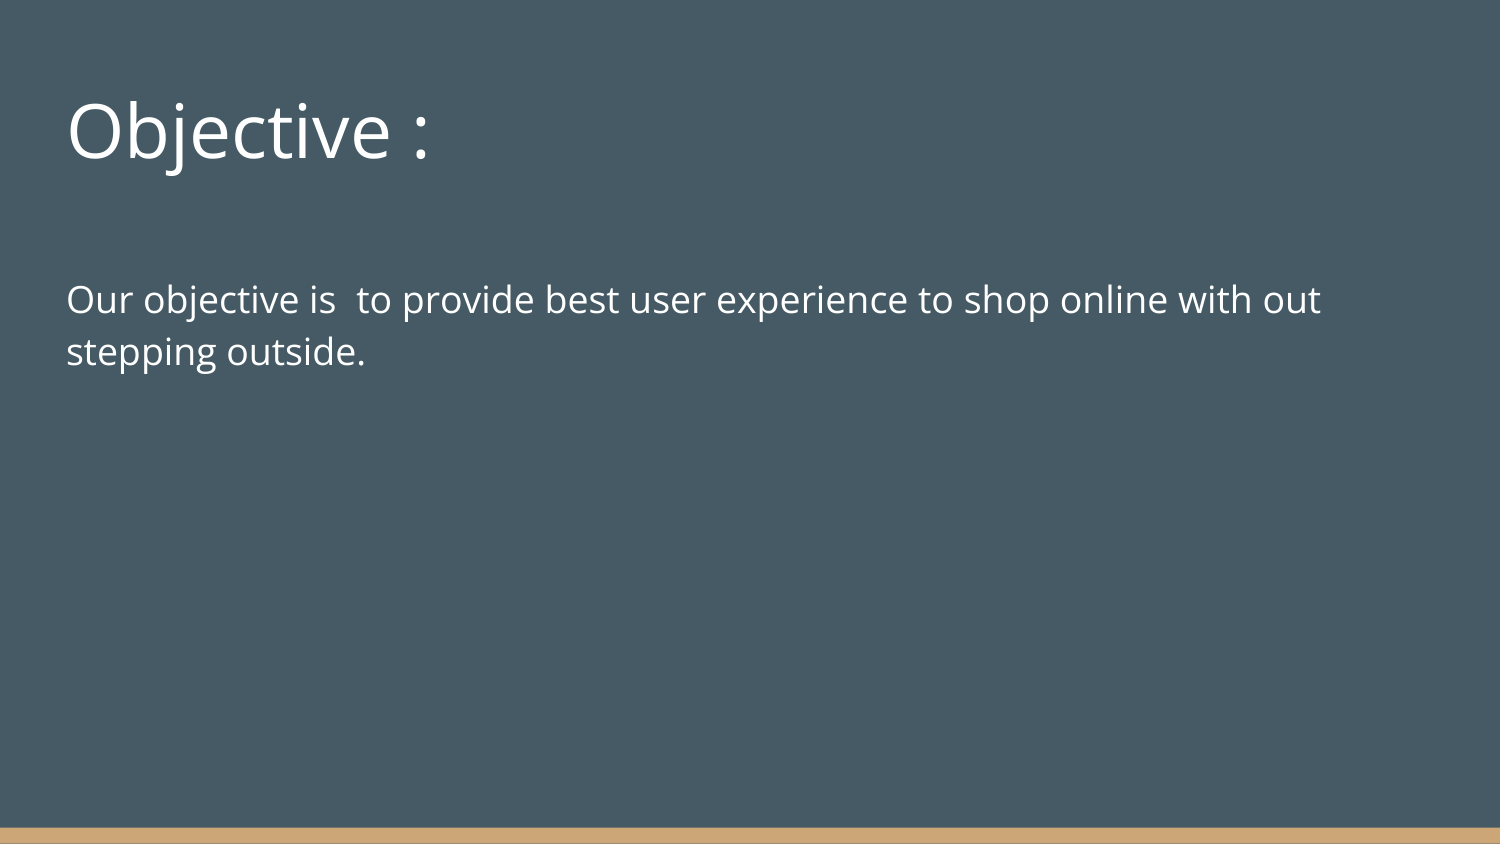

# Objective :
Our objective is  to provide best user experience to shop online with out stepping outside.